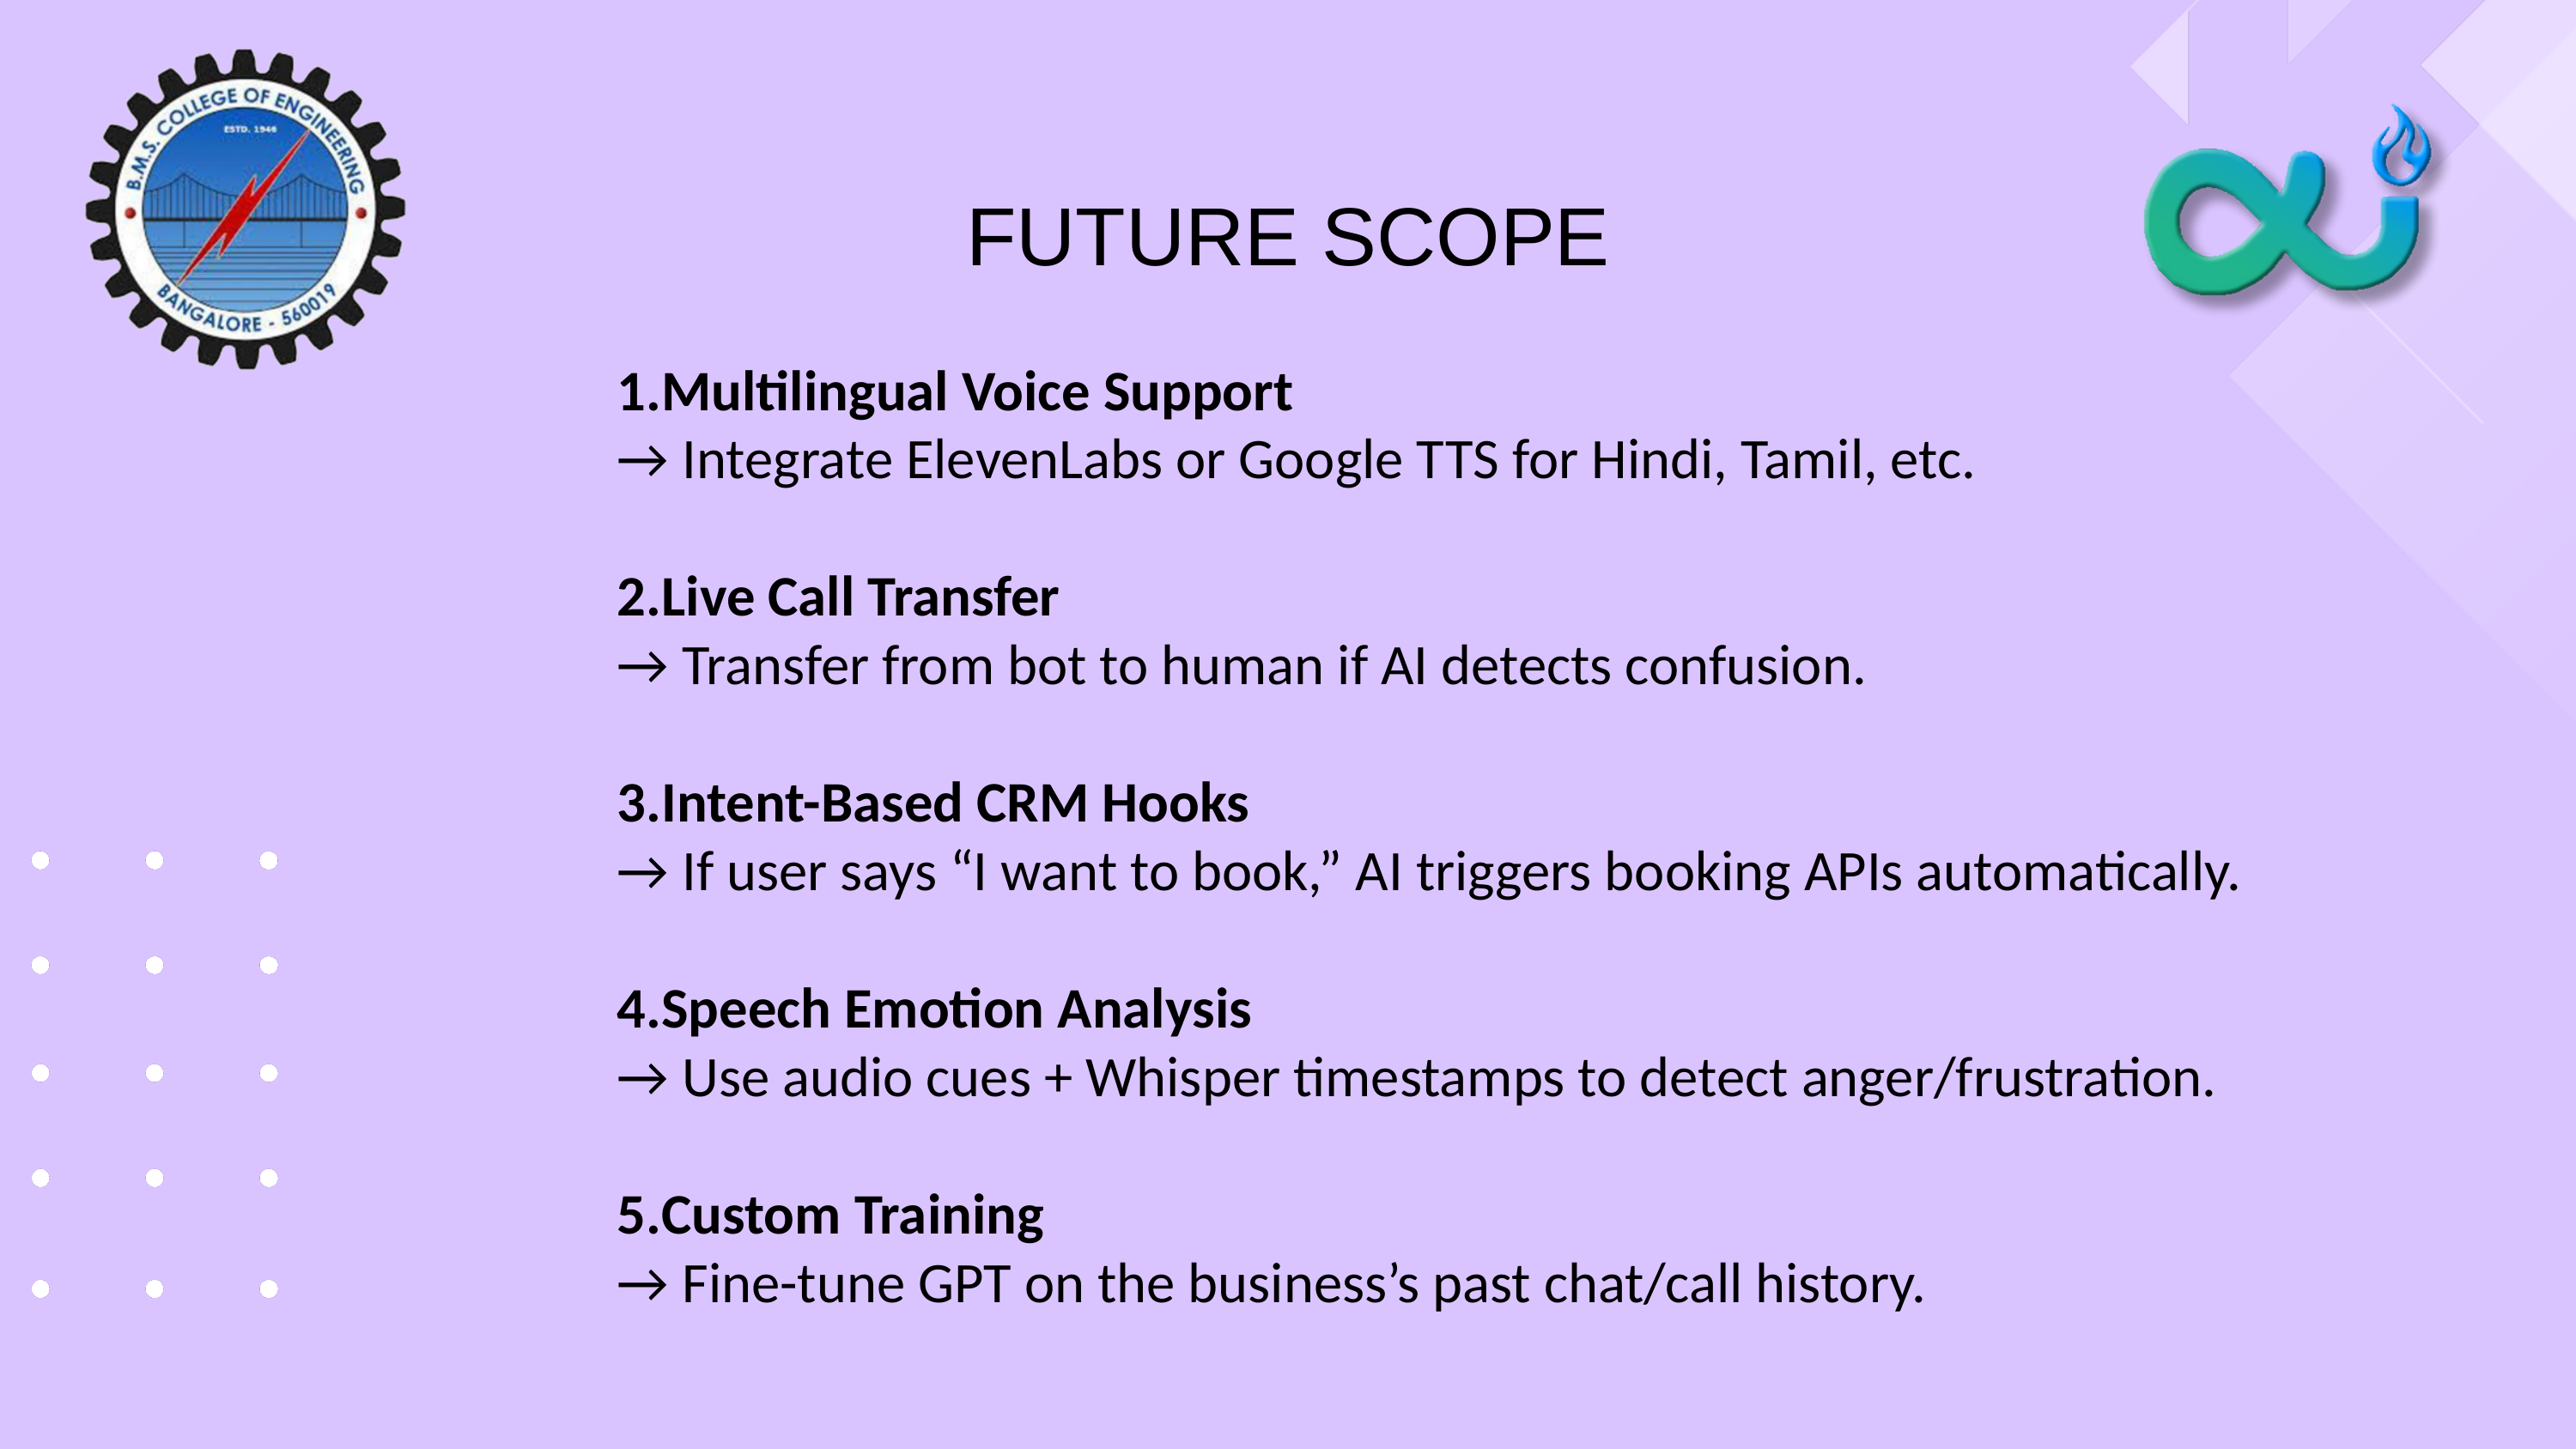

FUTURE SCOPE
Multilingual Voice Support
→ Integrate ElevenLabs or Google TTS for Hindi, Tamil, etc.

Live Call Transfer
→ Transfer from bot to human if AI detects confusion.

Intent-Based CRM Hooks
→ If user says “I want to book,” AI triggers booking APIs automatically.

Speech Emotion Analysis
→ Use audio cues + Whisper timestamps to detect anger/frustration.

Custom Training
→ Fine-tune GPT on the business’s past chat/call history.